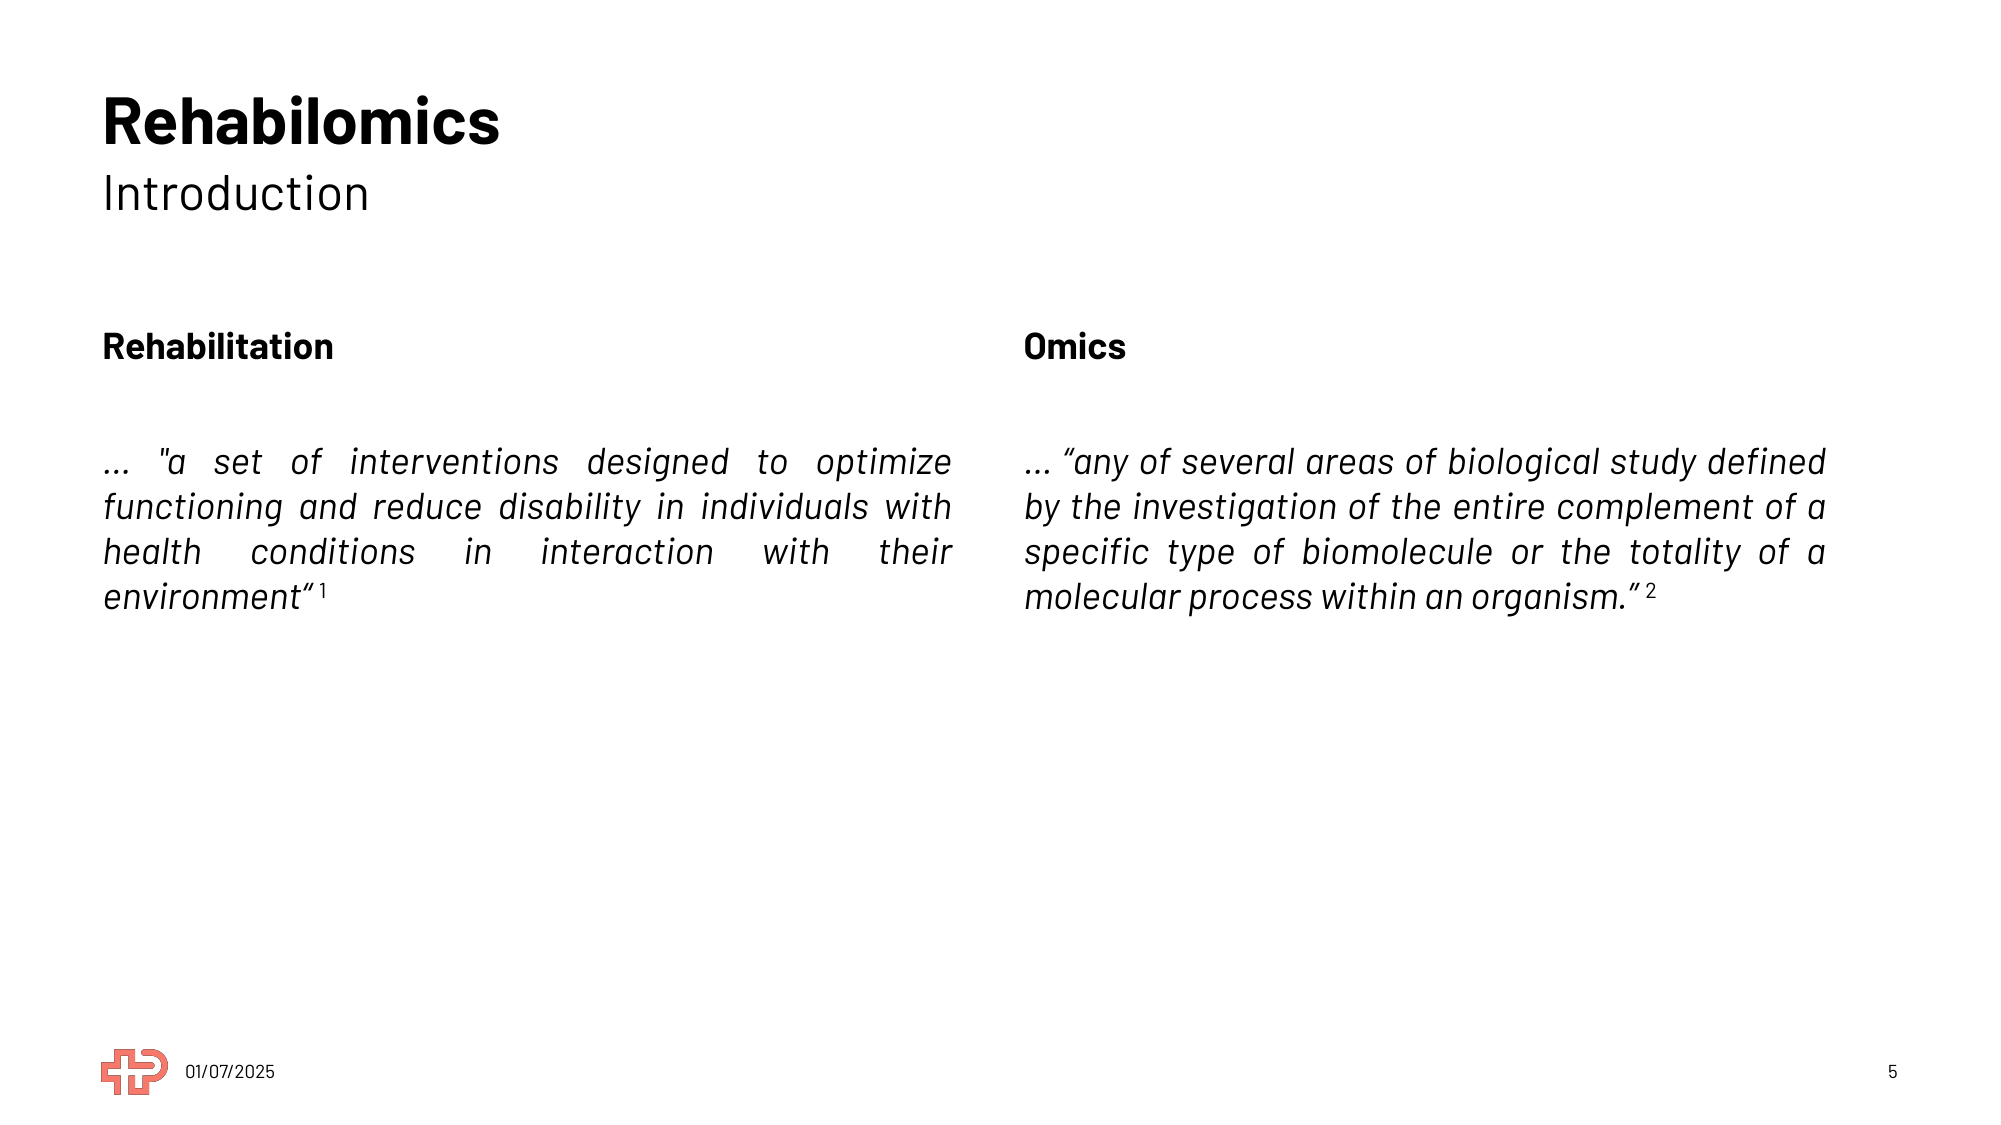

# Rehabilomics
Introduction
Rehabilitation

… "a set of interventions designed to optimize functioning and reduce disability in individuals with health conditions in interaction with their environment“ 1
Omics

… “any of several areas of biological study defined by the investigation of the entire complement of a specific type of biomolecule or the totality of a molecular process within an organism.” 2
01/07/2025
5